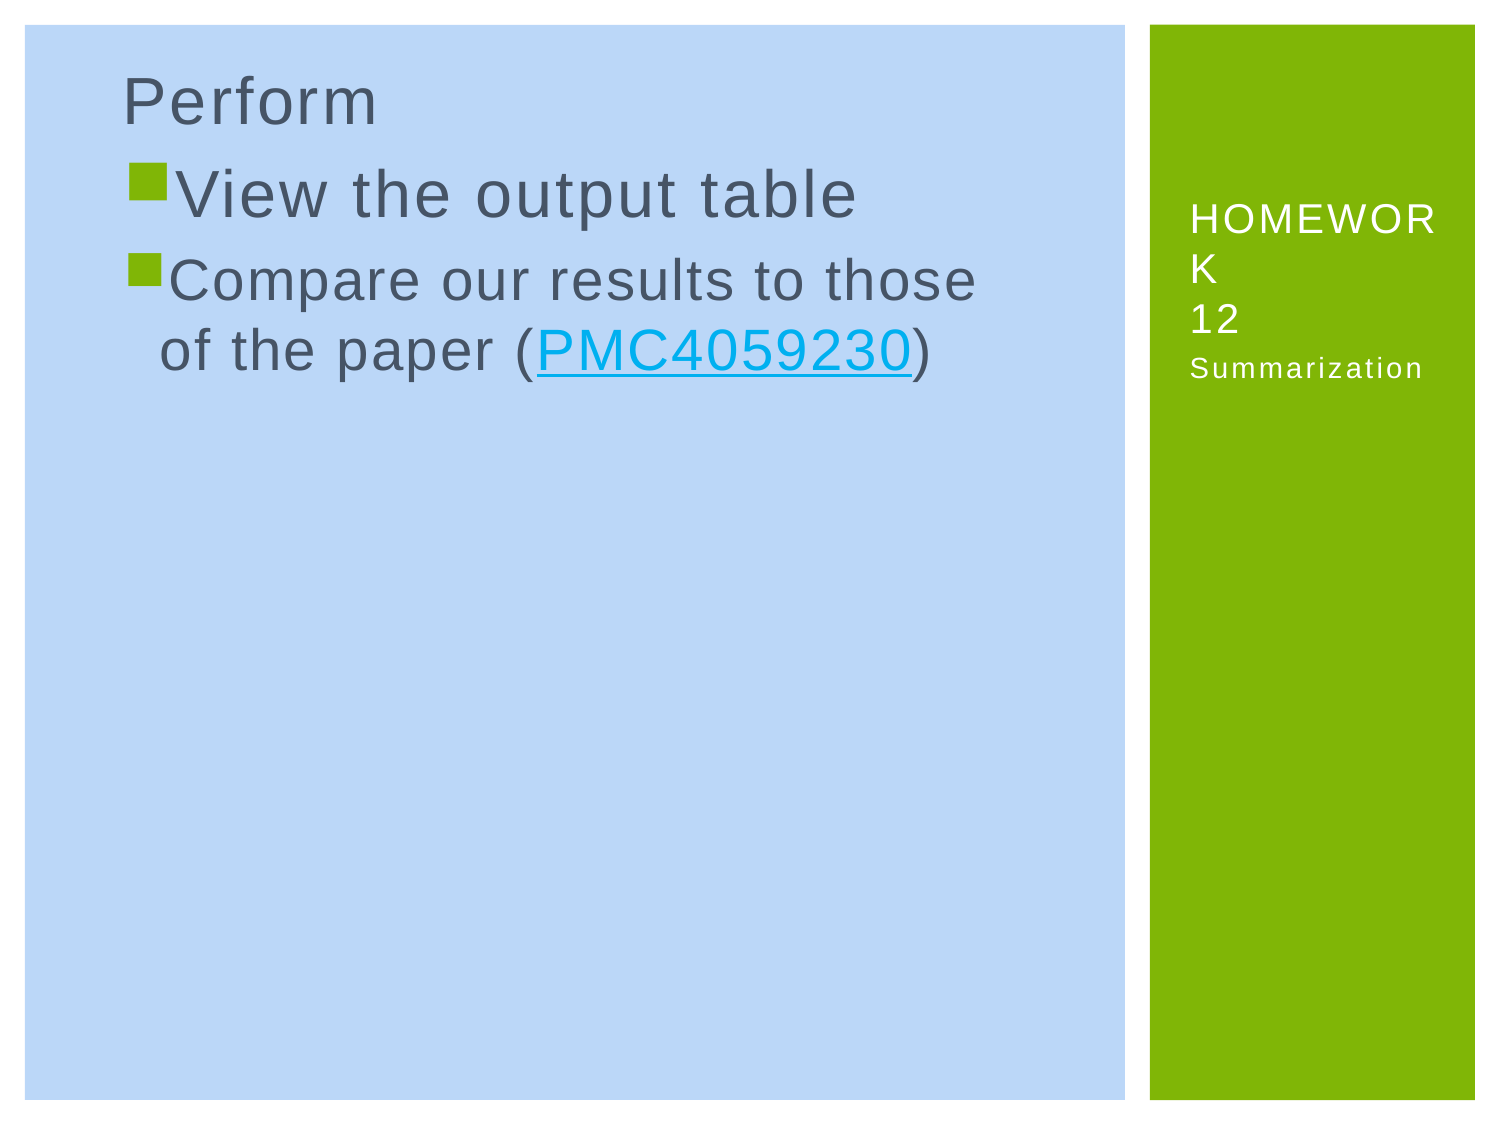

Perform
View the output table
Compare our results to those of the paper (PMC4059230)
# HOMEWORK 12
Summarization